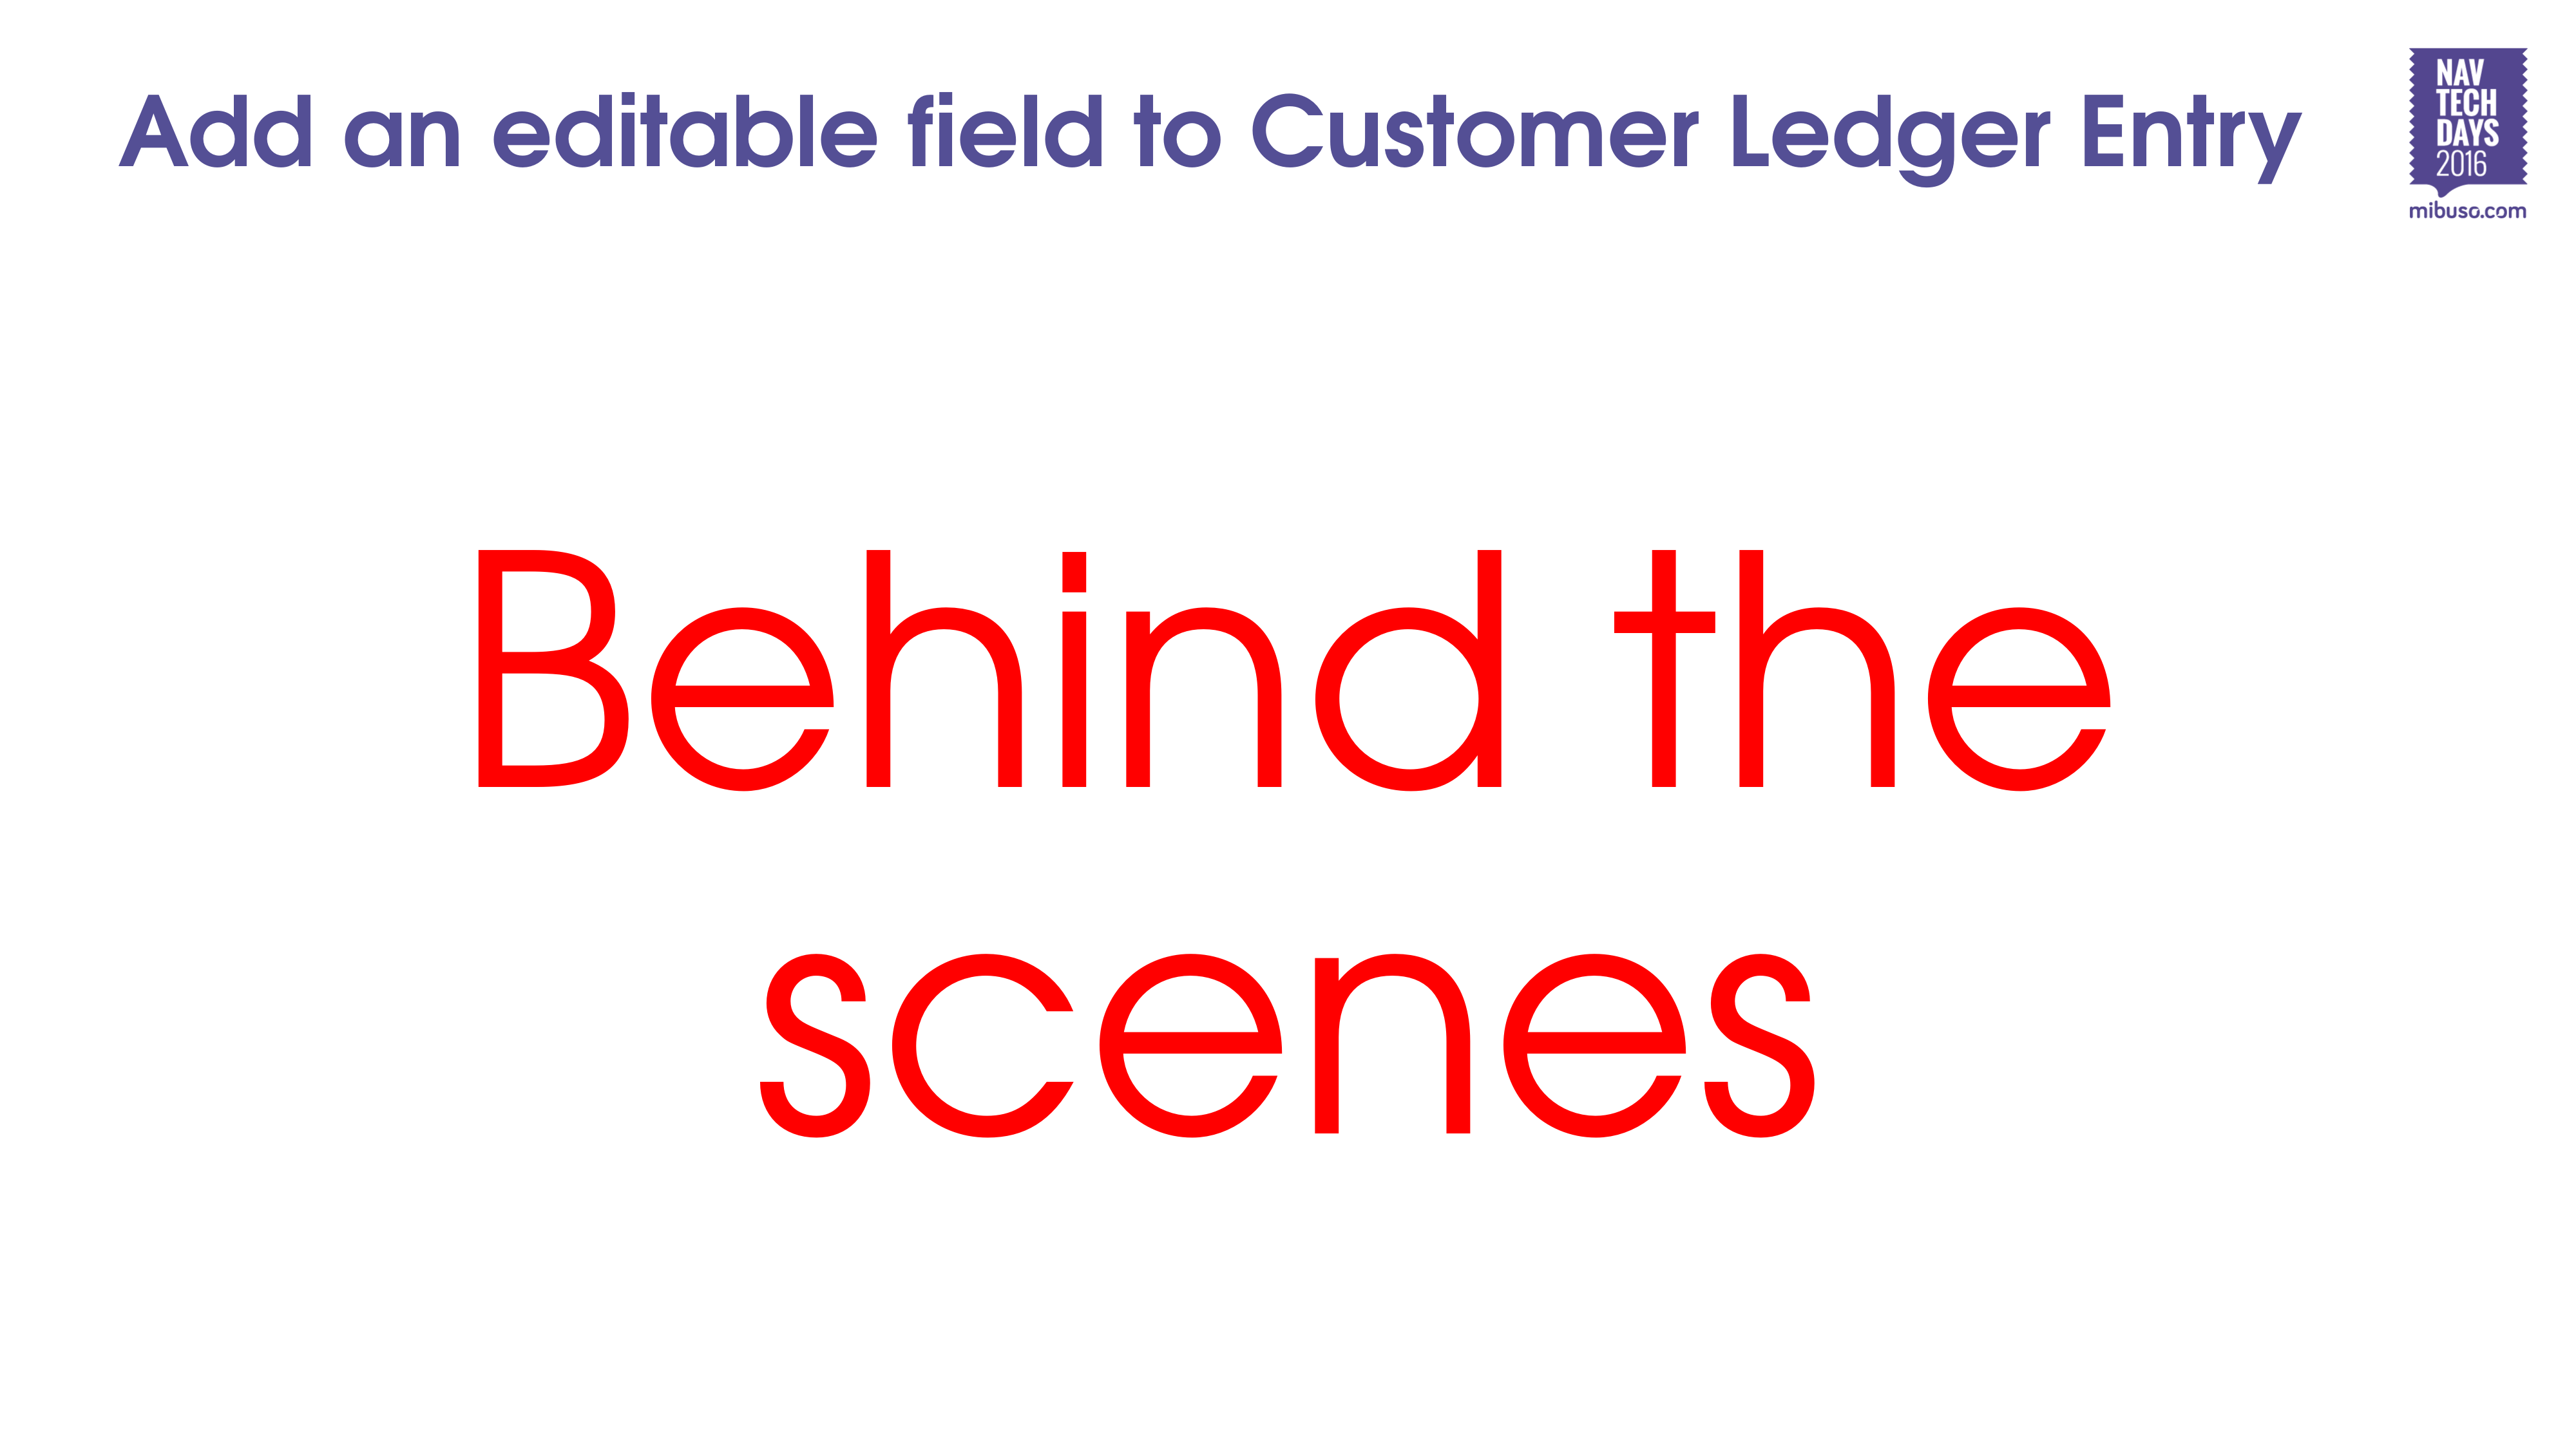

# Add an editable field to Customer Ledger Entry

Behind the scenes